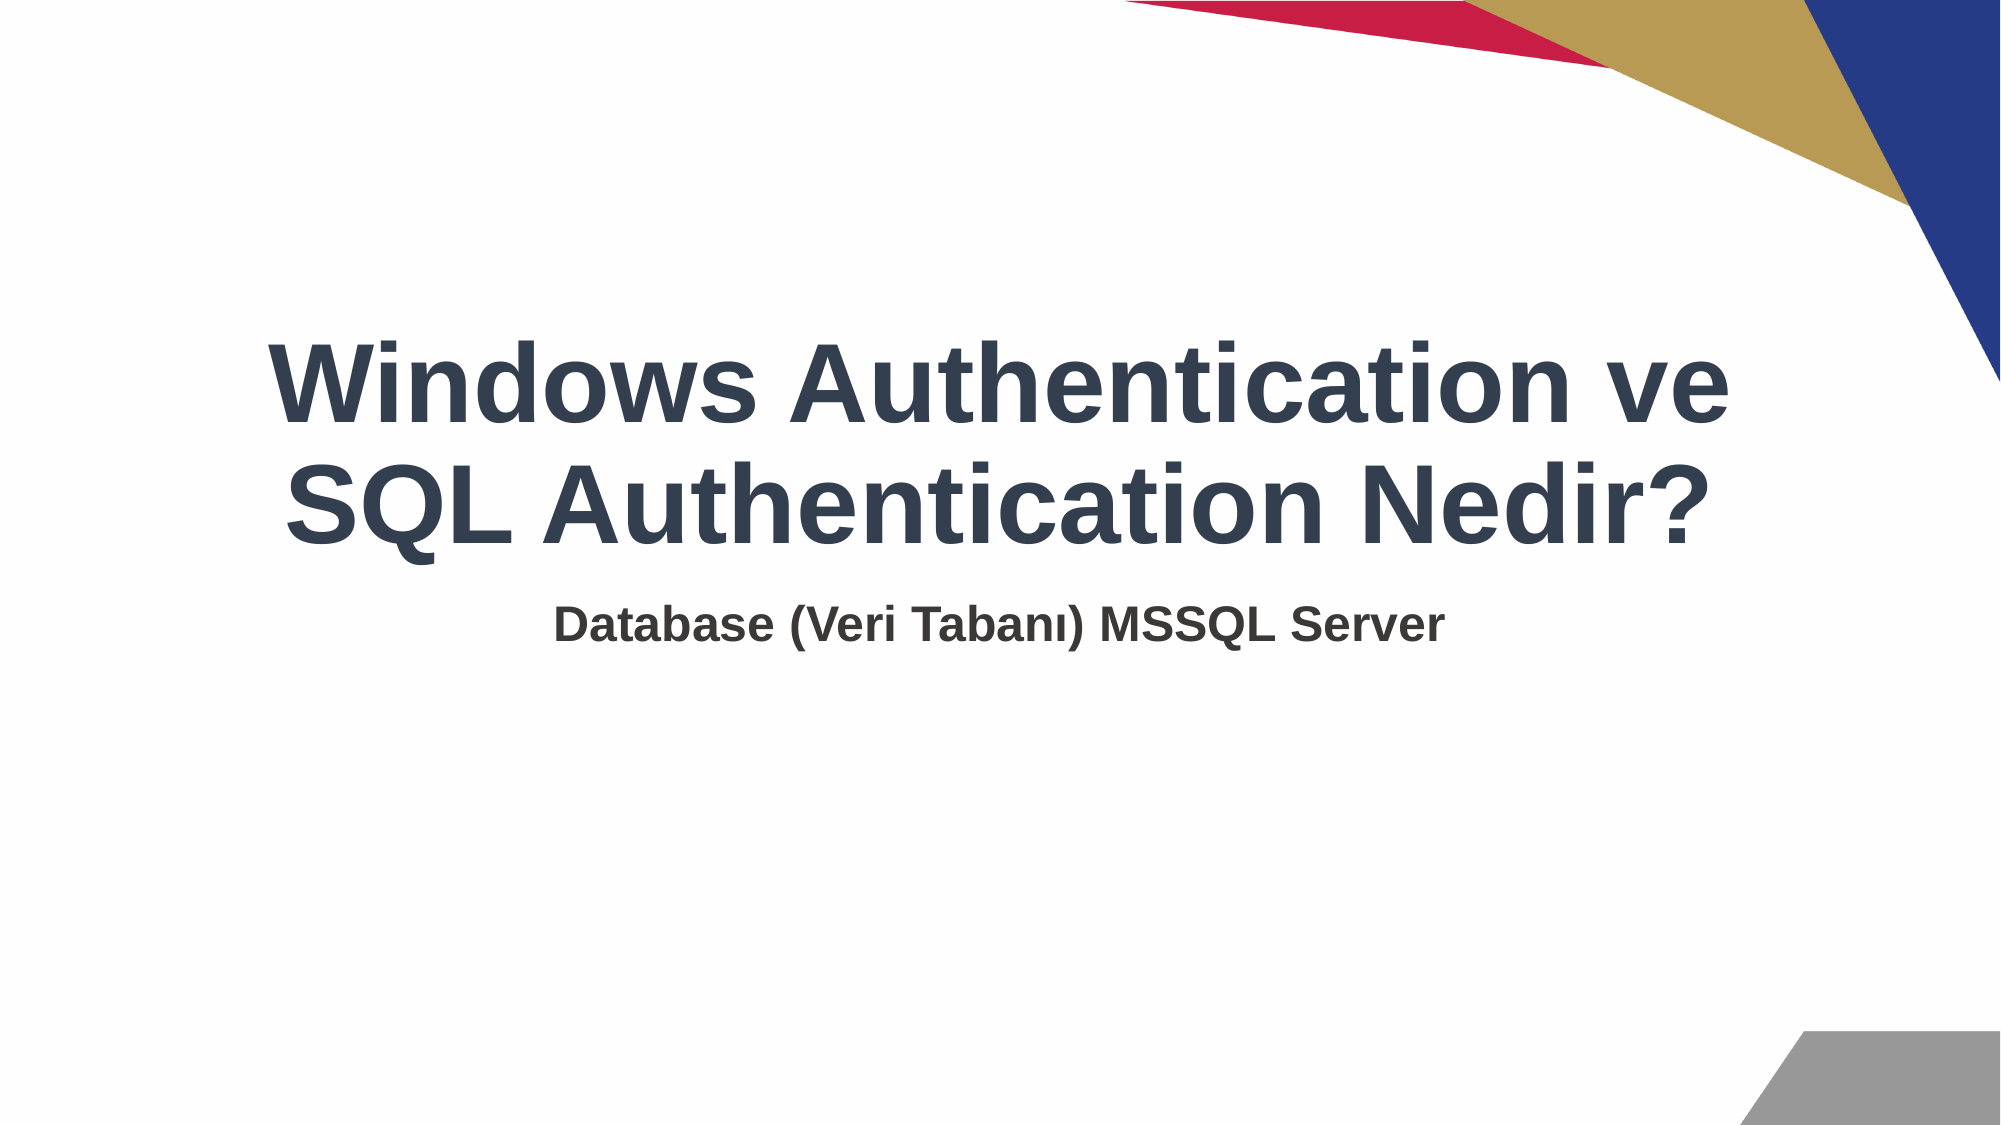

# Windows Authentication ve SQL Authentication Nedir?
Database (Veri Tabanı) MSSQL Server